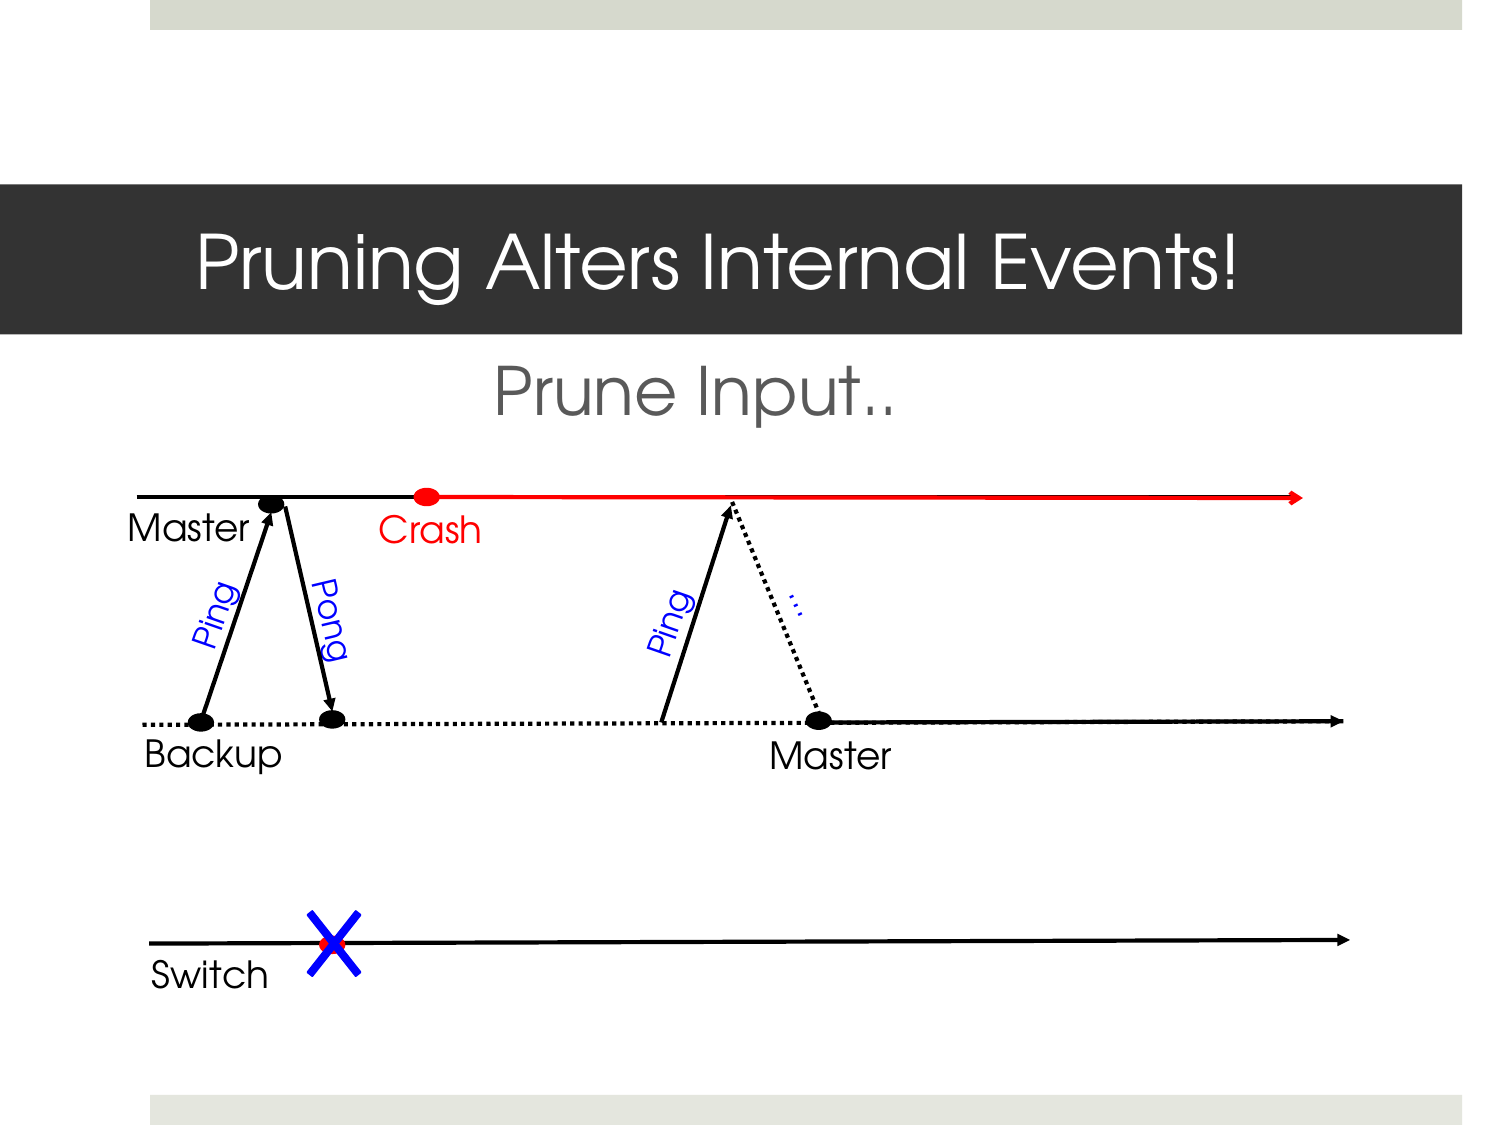

# Pruning Alters Internal Events!
Prune Input..

Ping

Master
Crash
Pong

…
Ping

Backup
Master

Switch